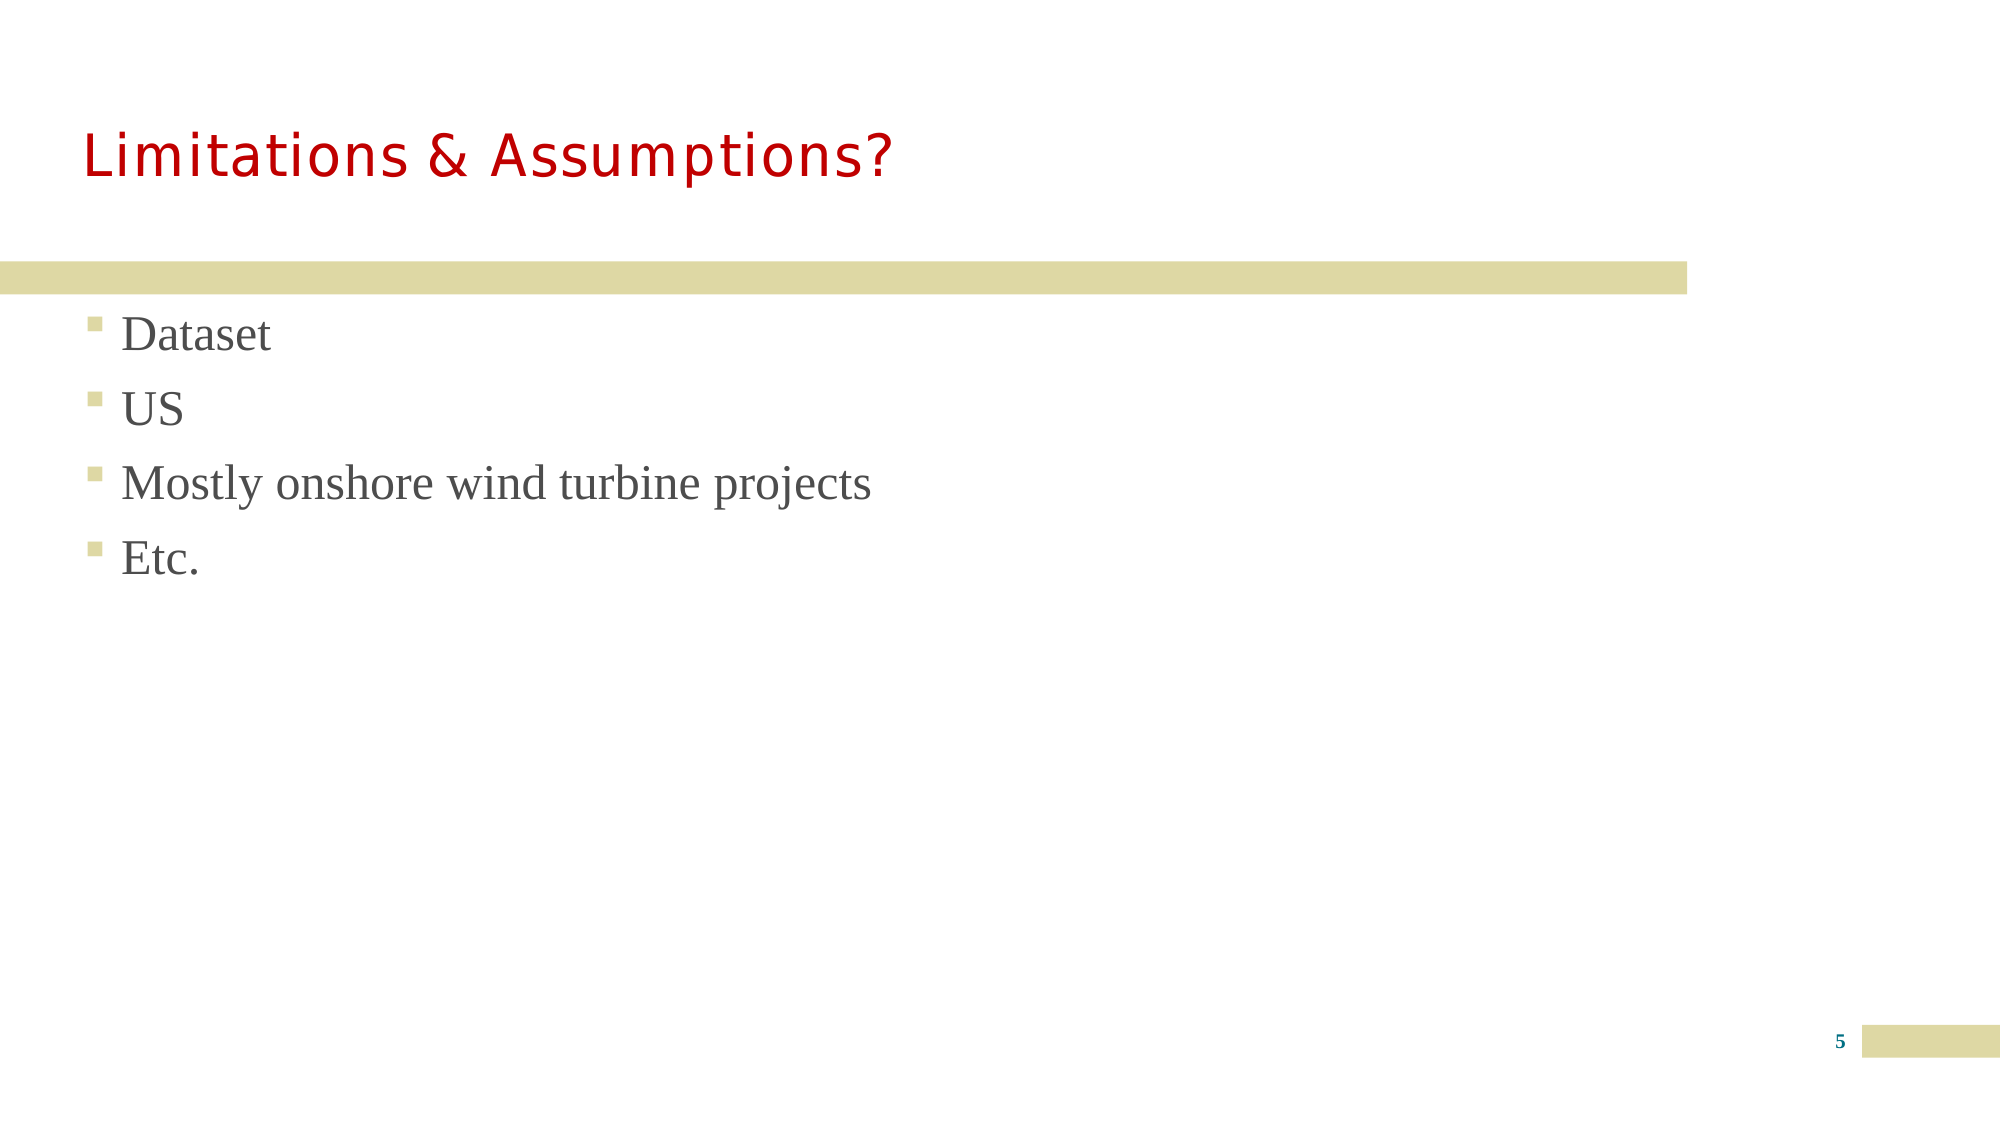

# Limitations & Assumptions?
Dataset
US
Mostly onshore wind turbine projects
Etc.

5